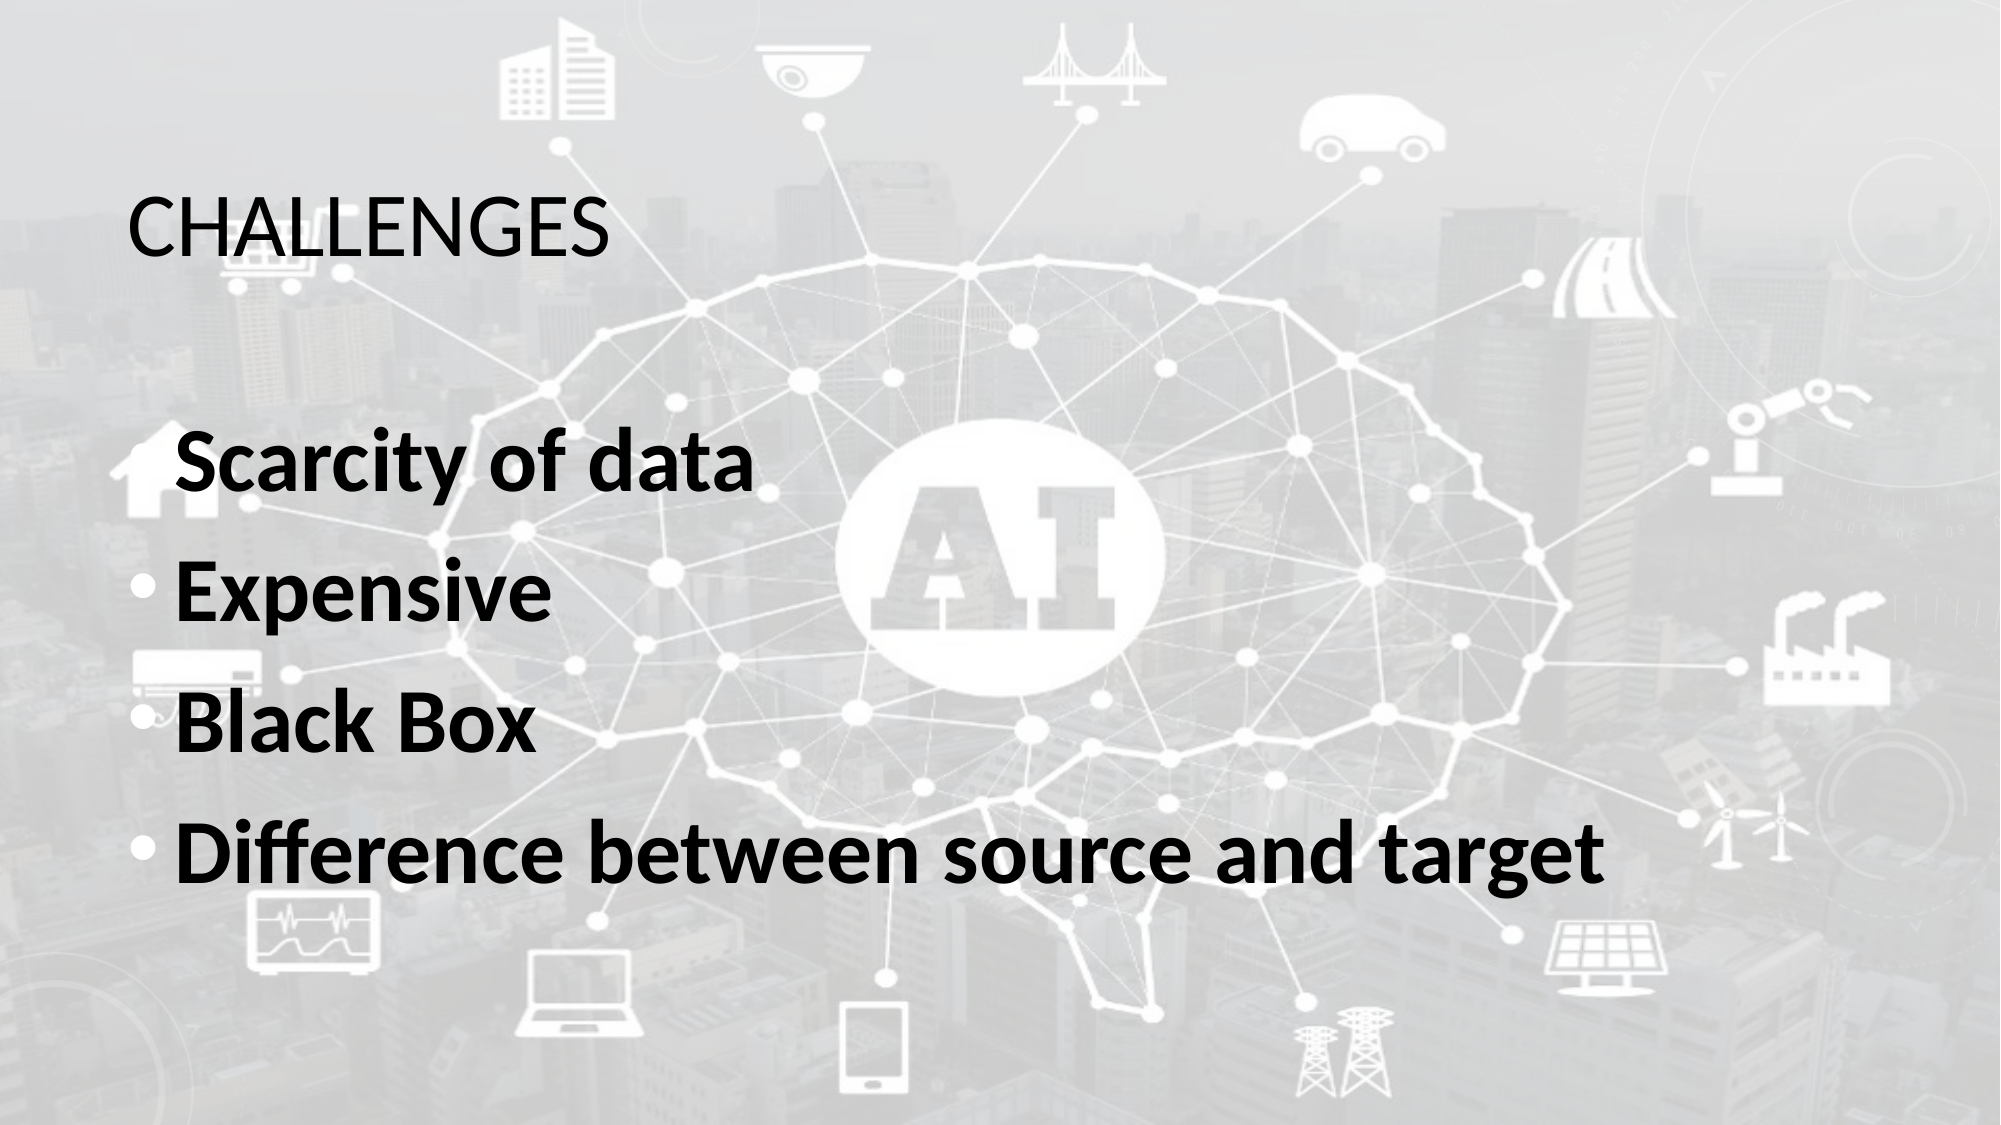

# Challenges
Scarcity of data
Expensive
Black Box
Difference between source and target